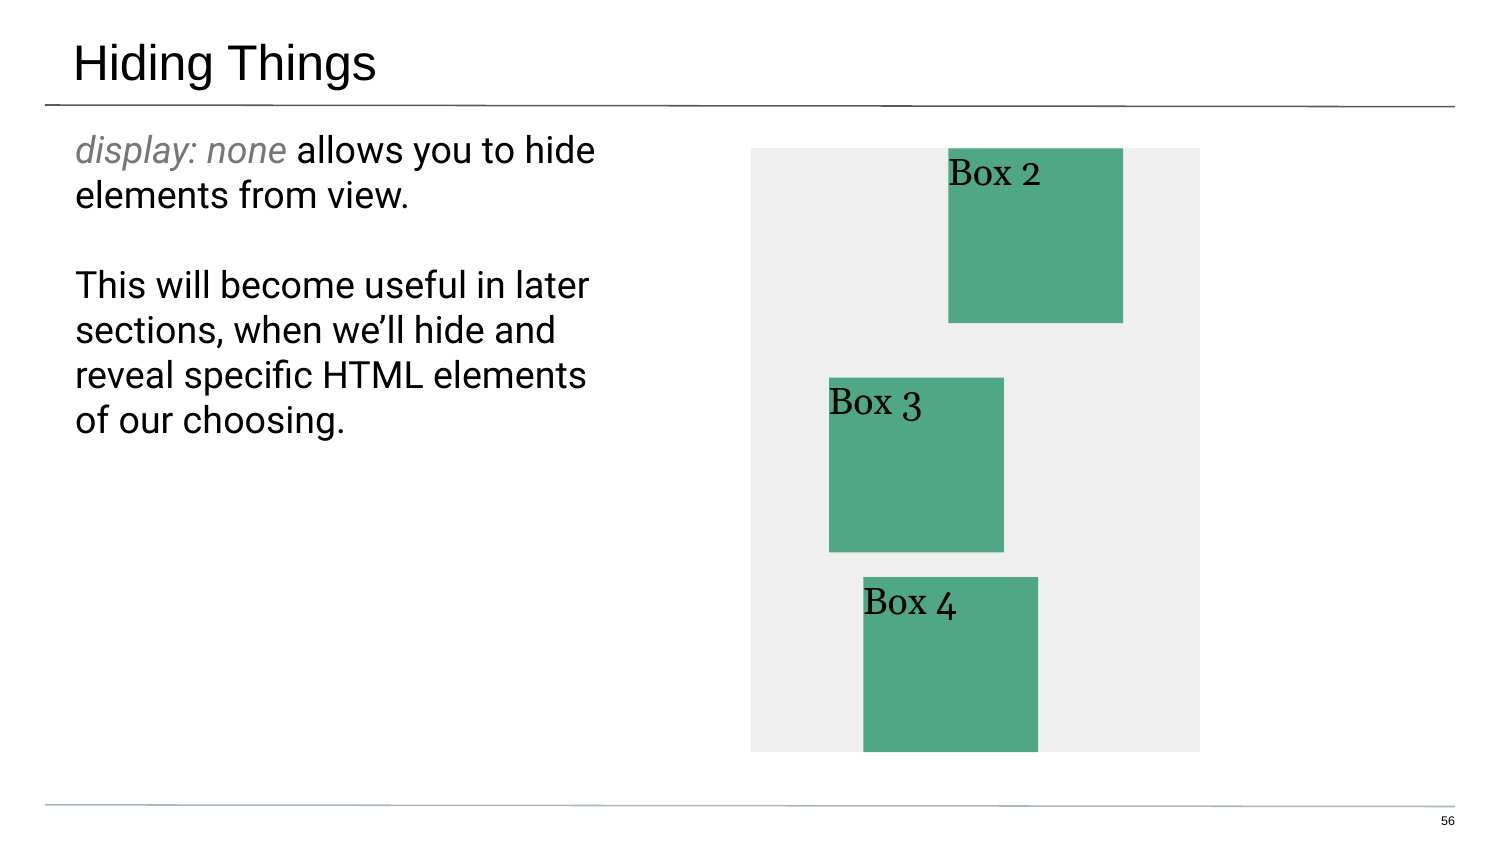

# Hiding Things

display: none allows you to hide elements from view.

This will become useful in later sections, when we’ll hide and reveal specific HTML elements of our choosing.

Box 2
Box 3
Box 4